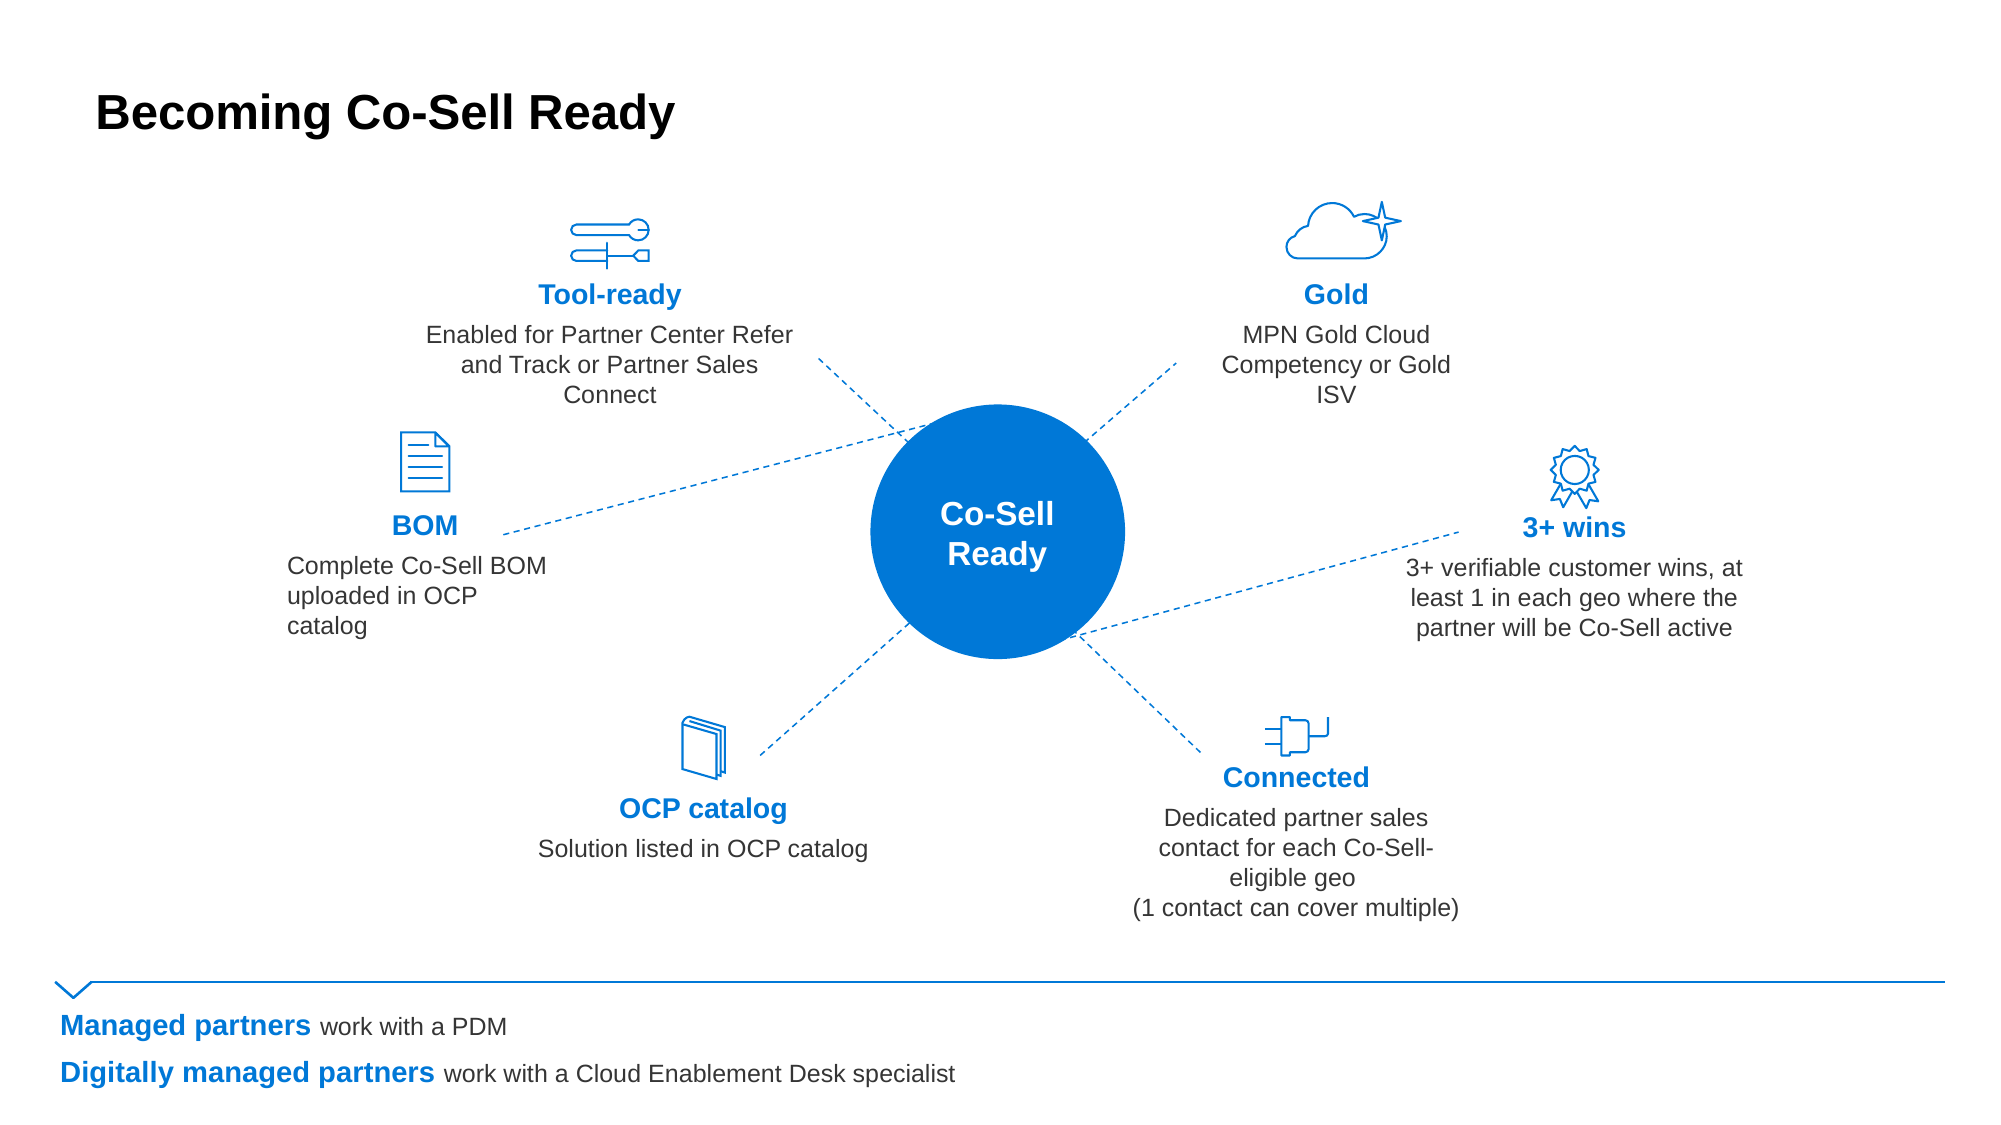

# Becoming Co-Sell Ready

Gold
MPN Gold Cloud Competency or Gold ISV

Tool-ready
Enabled for Partner Center Refer and Track or Partner Sales Connect
Co-Sell Ready

BOM
Complete Co-Sell BOM uploaded in OCP catalog

3+ wins
3+ verifiable customer wins, at least 1 in each geo where the partner will be Co-Sell active

OCP catalog
Solution listed in OCP catalog

Connected
Dedicated partner sales contact for each Co-Sell-eligible geo
(1 contact can cover multiple)

Managed partners work with a PDM
Digitally managed partners work with a Cloud Enablement Desk specialist